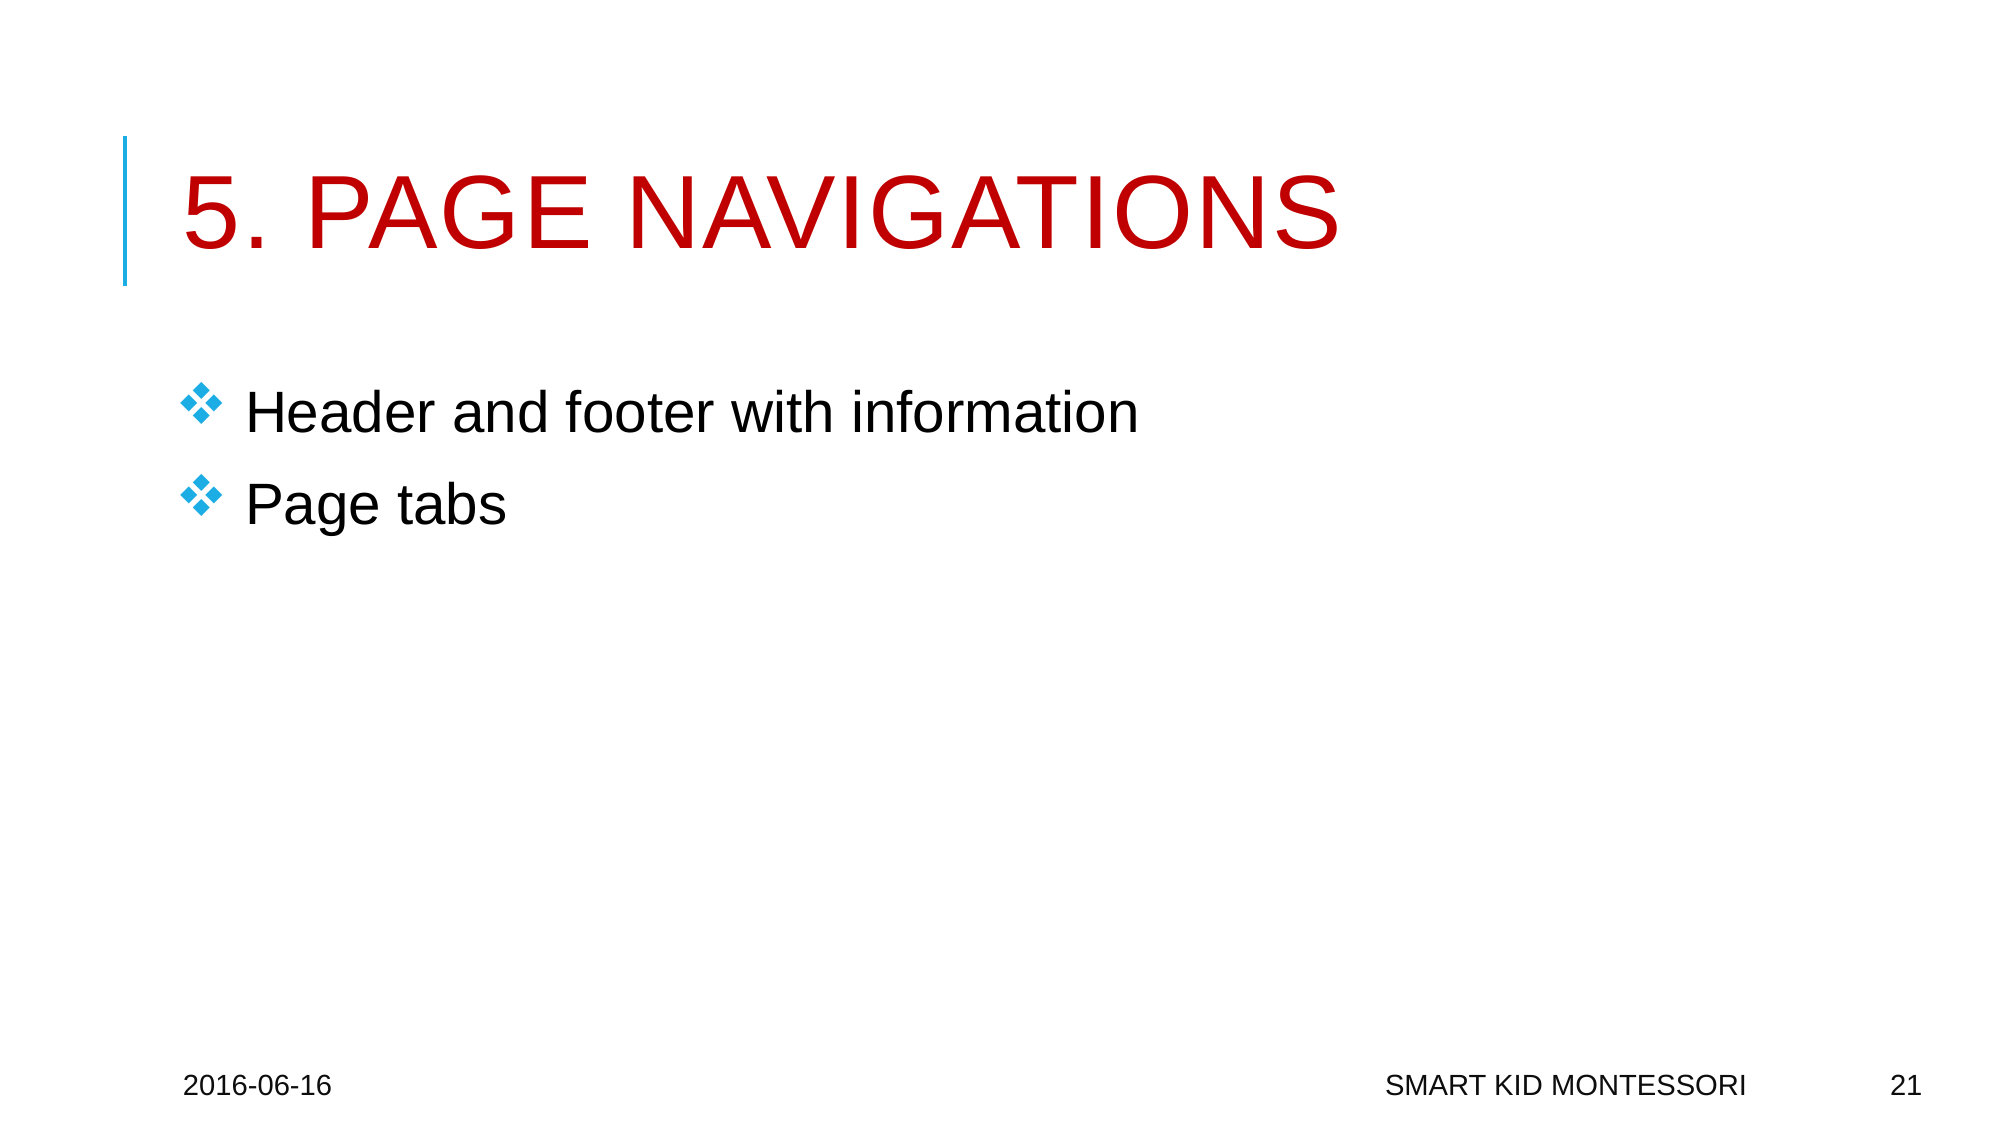

# 5. Page navigations
 Header and footer with information
 Page tabs

2016-06-16
Smart Kid Montessori
21